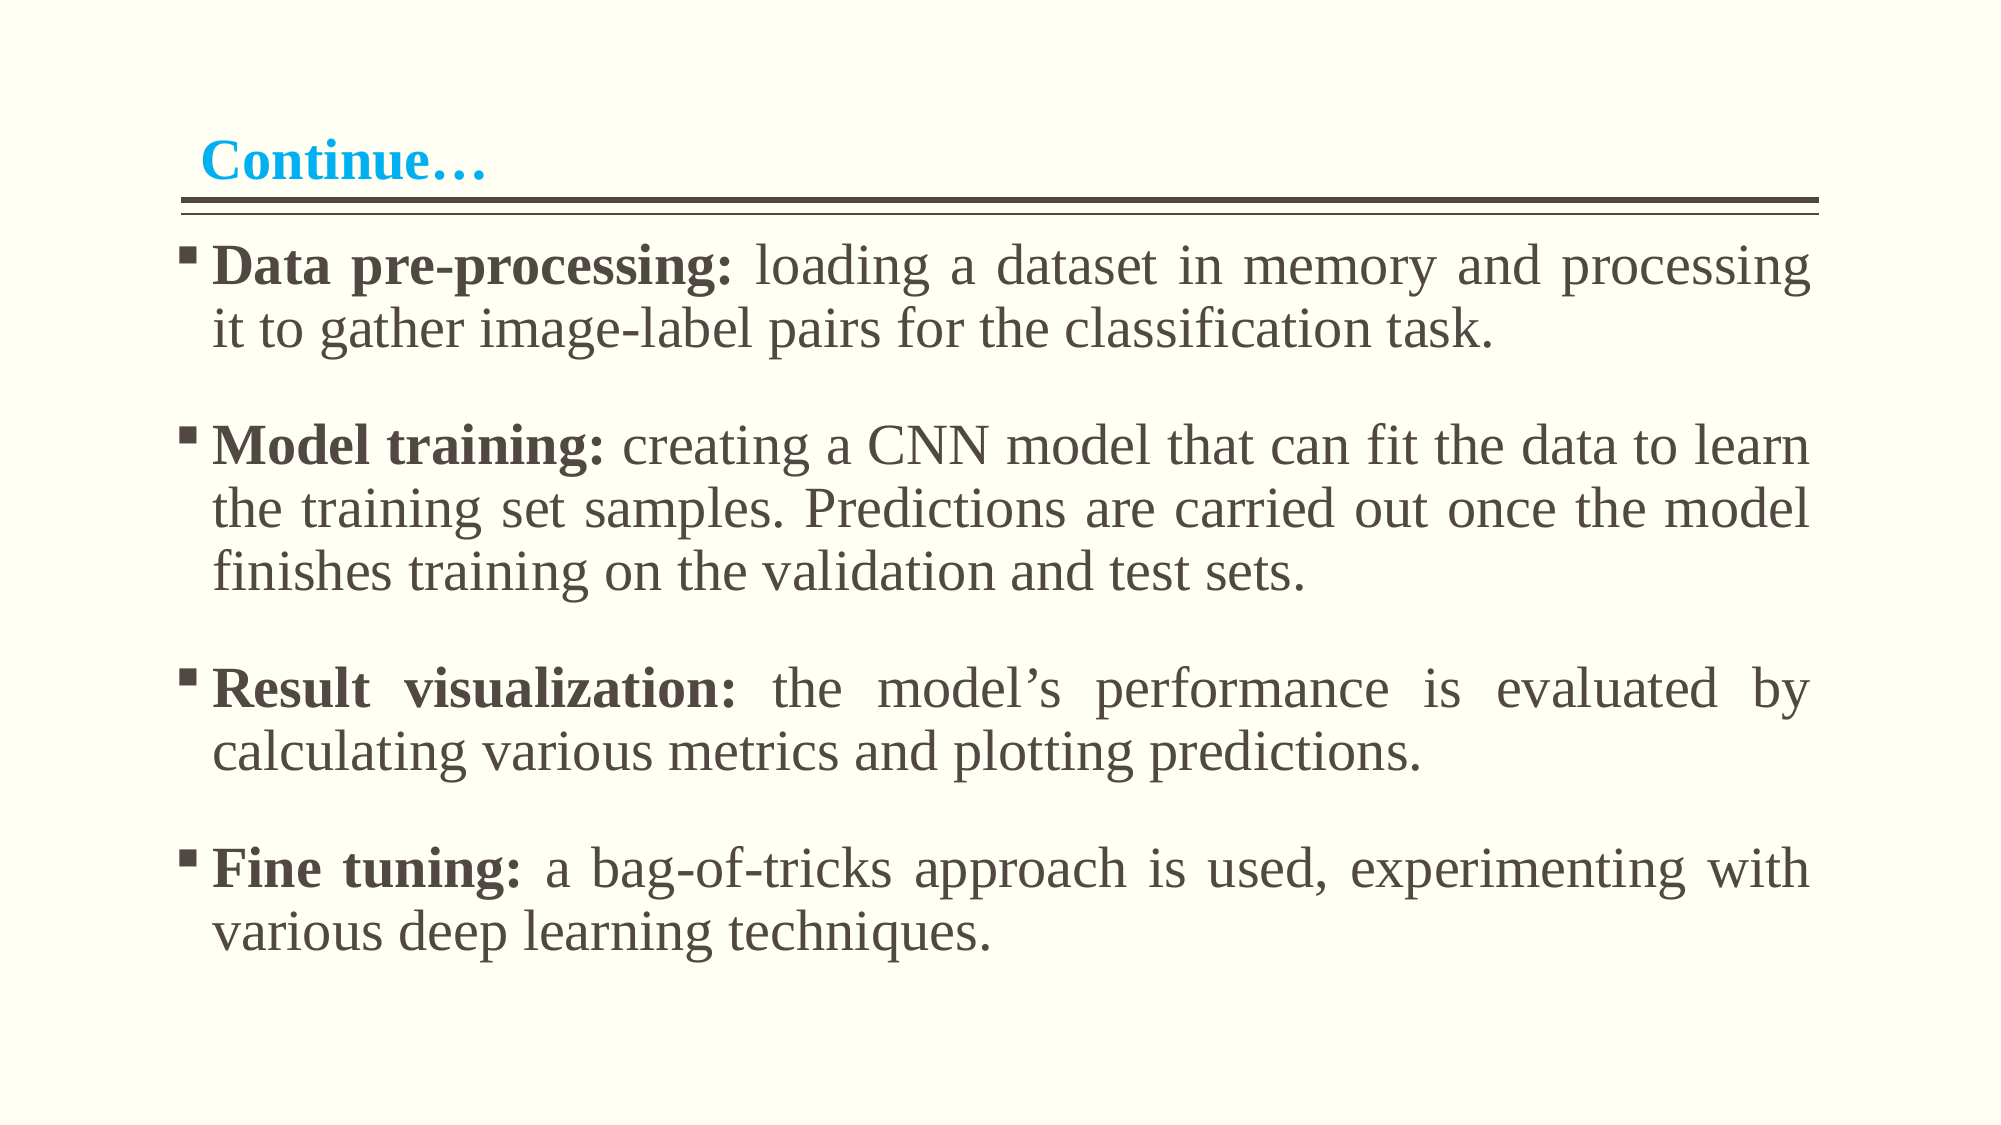

Continue…

Data pre-processing: loading a dataset in memory and processing it to gather image-label pairs for the classification task.
Model training: creating a CNN model that can fit the data to learn the training set samples. Predictions are carried out once the model finishes training on the validation and test sets.
Result visualization: the model’s performance is evaluated by calculating various metrics and plotting predictions.
Fine tuning: a bag-of-tricks approach is used, experimenting with various deep learning techniques.